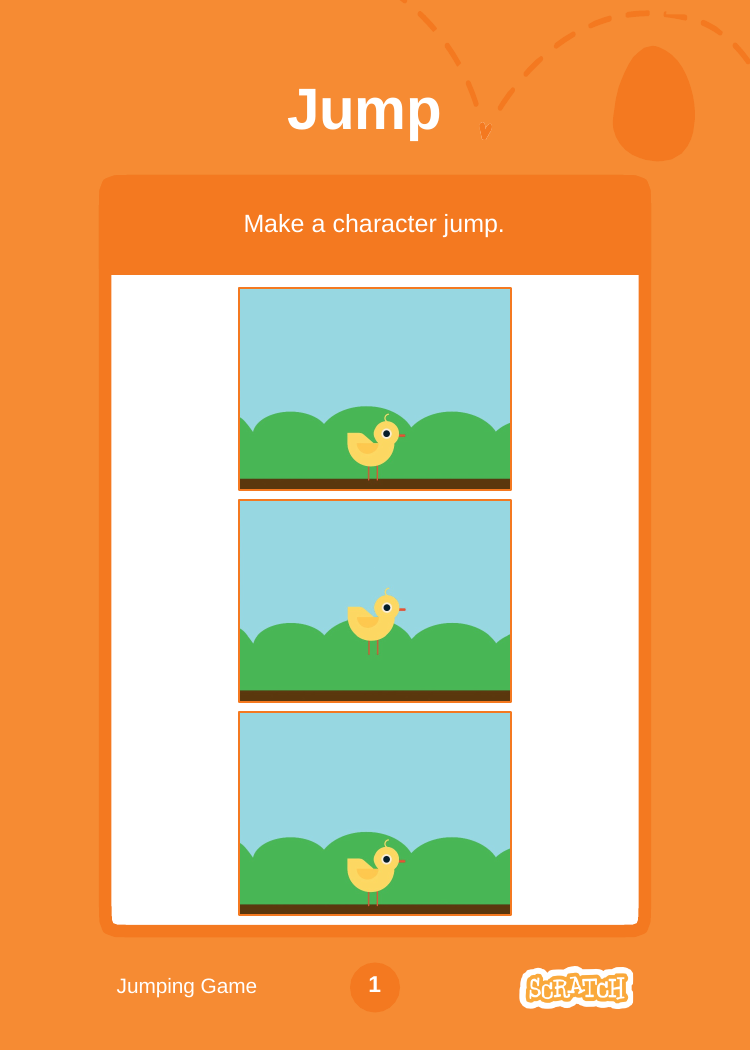

# Jump

Make a character jump.

1
Jumping Game